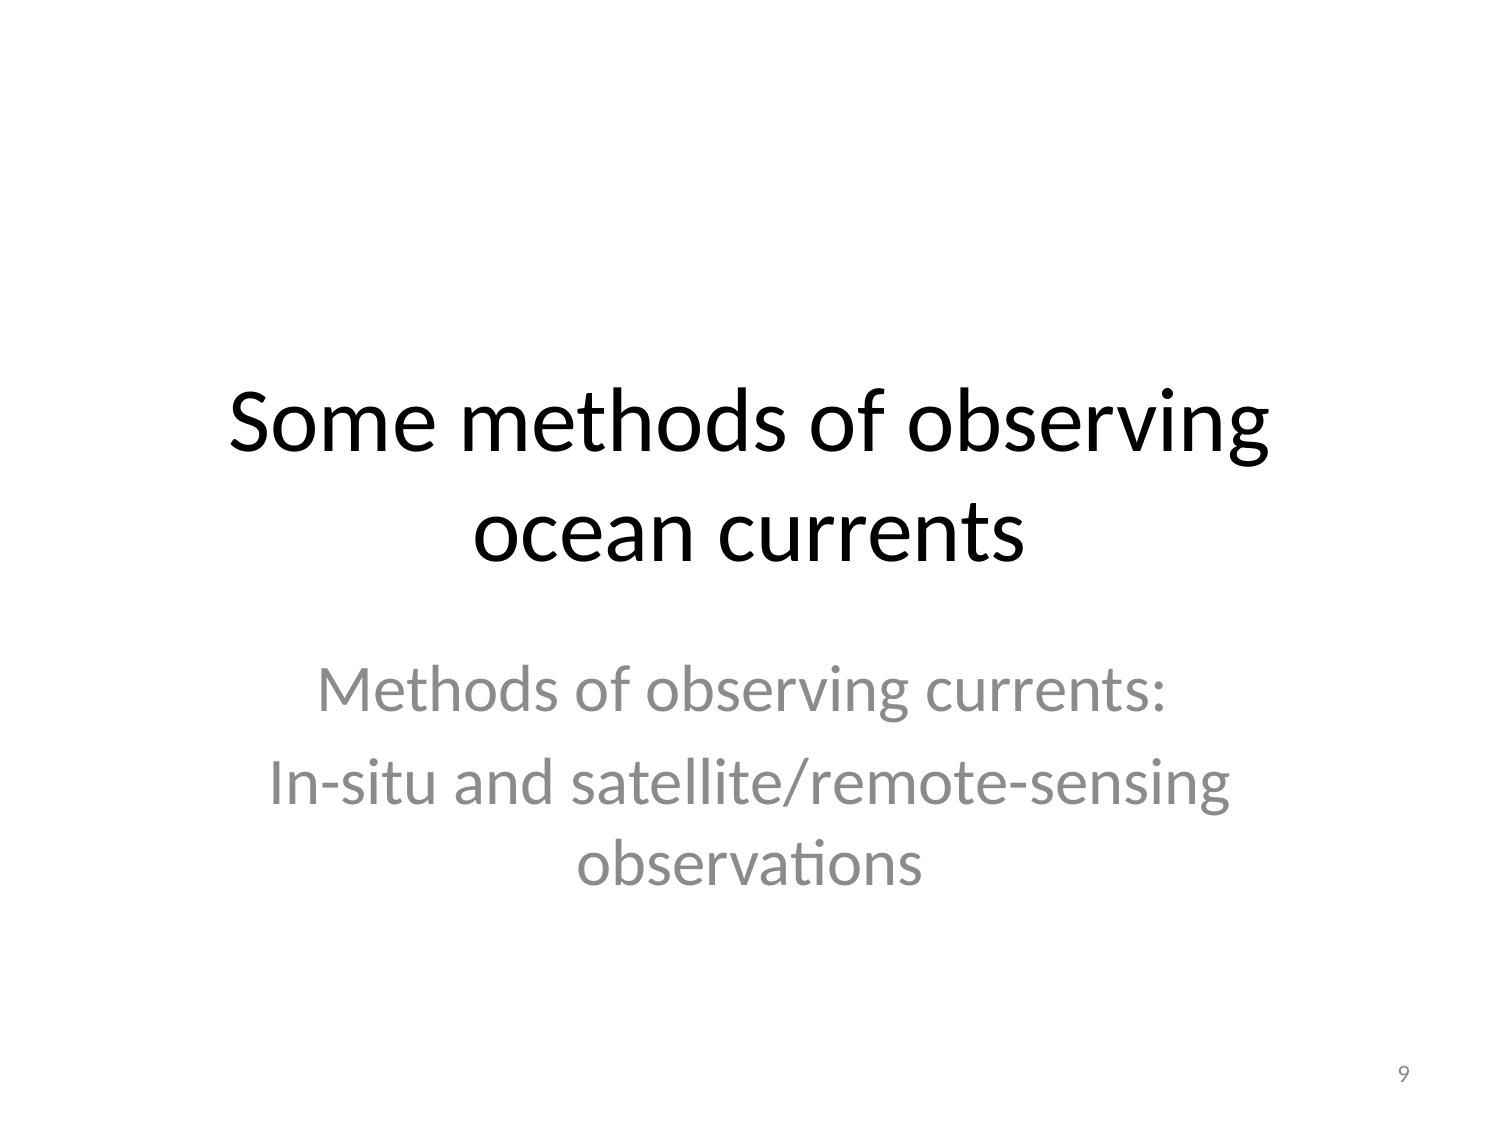

# Some methods of observing ocean currents
Methods of observing currents:
In-situ and satellite/remote-sensing observations
9